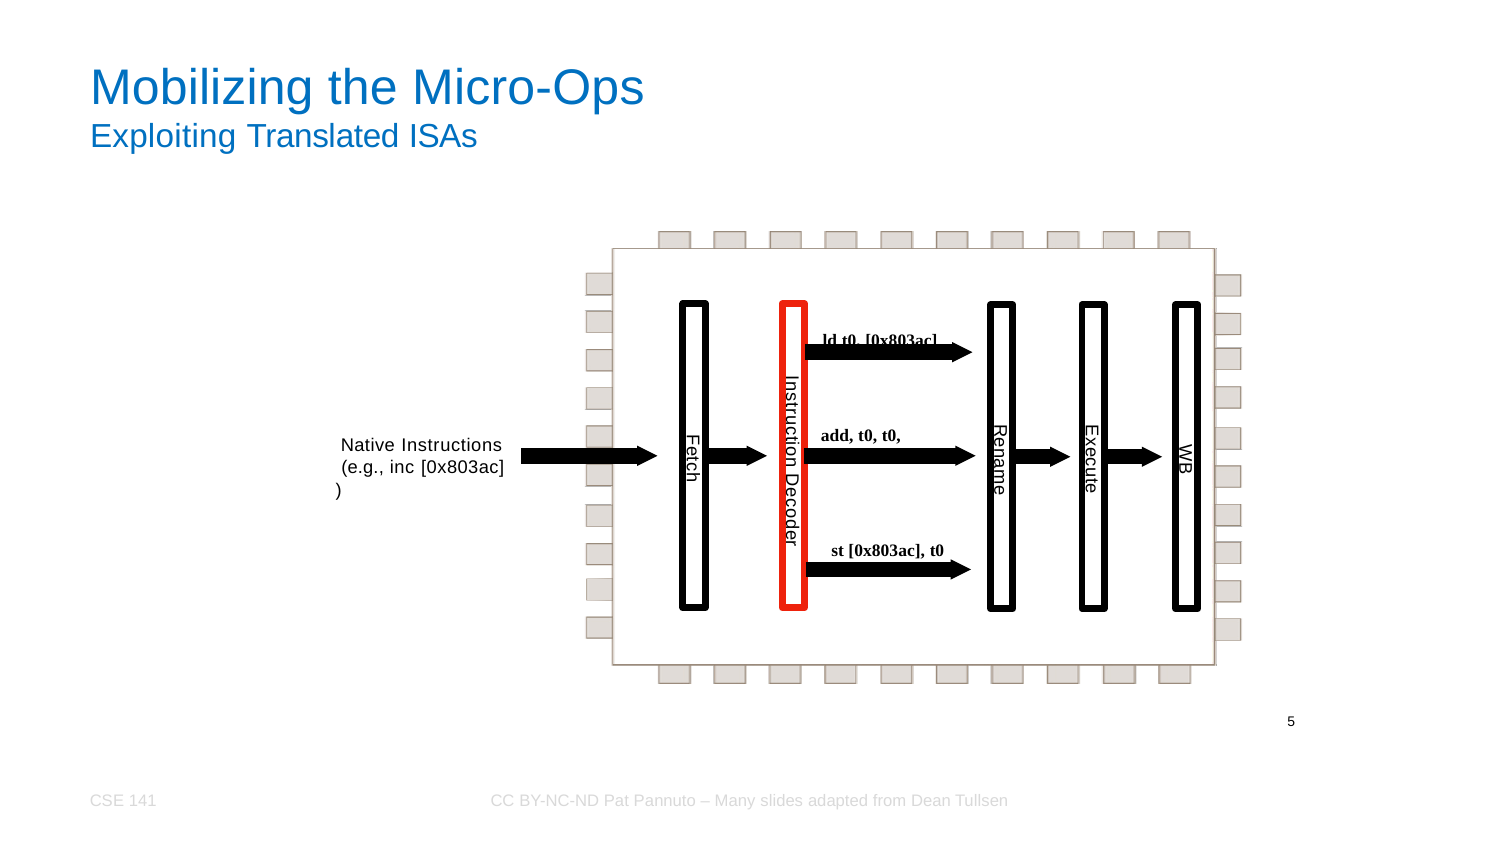

# Mobilizing the Micro-Ops Exploiting Translated ISAs

Fetch
Instruction Decoder
Rename
Execute
WB
ld t0, [0x803ac]

add, t0, t0, 1
Native Instructions  (e.g., inc [0x803ac] )

st [0x803ac], t0

5